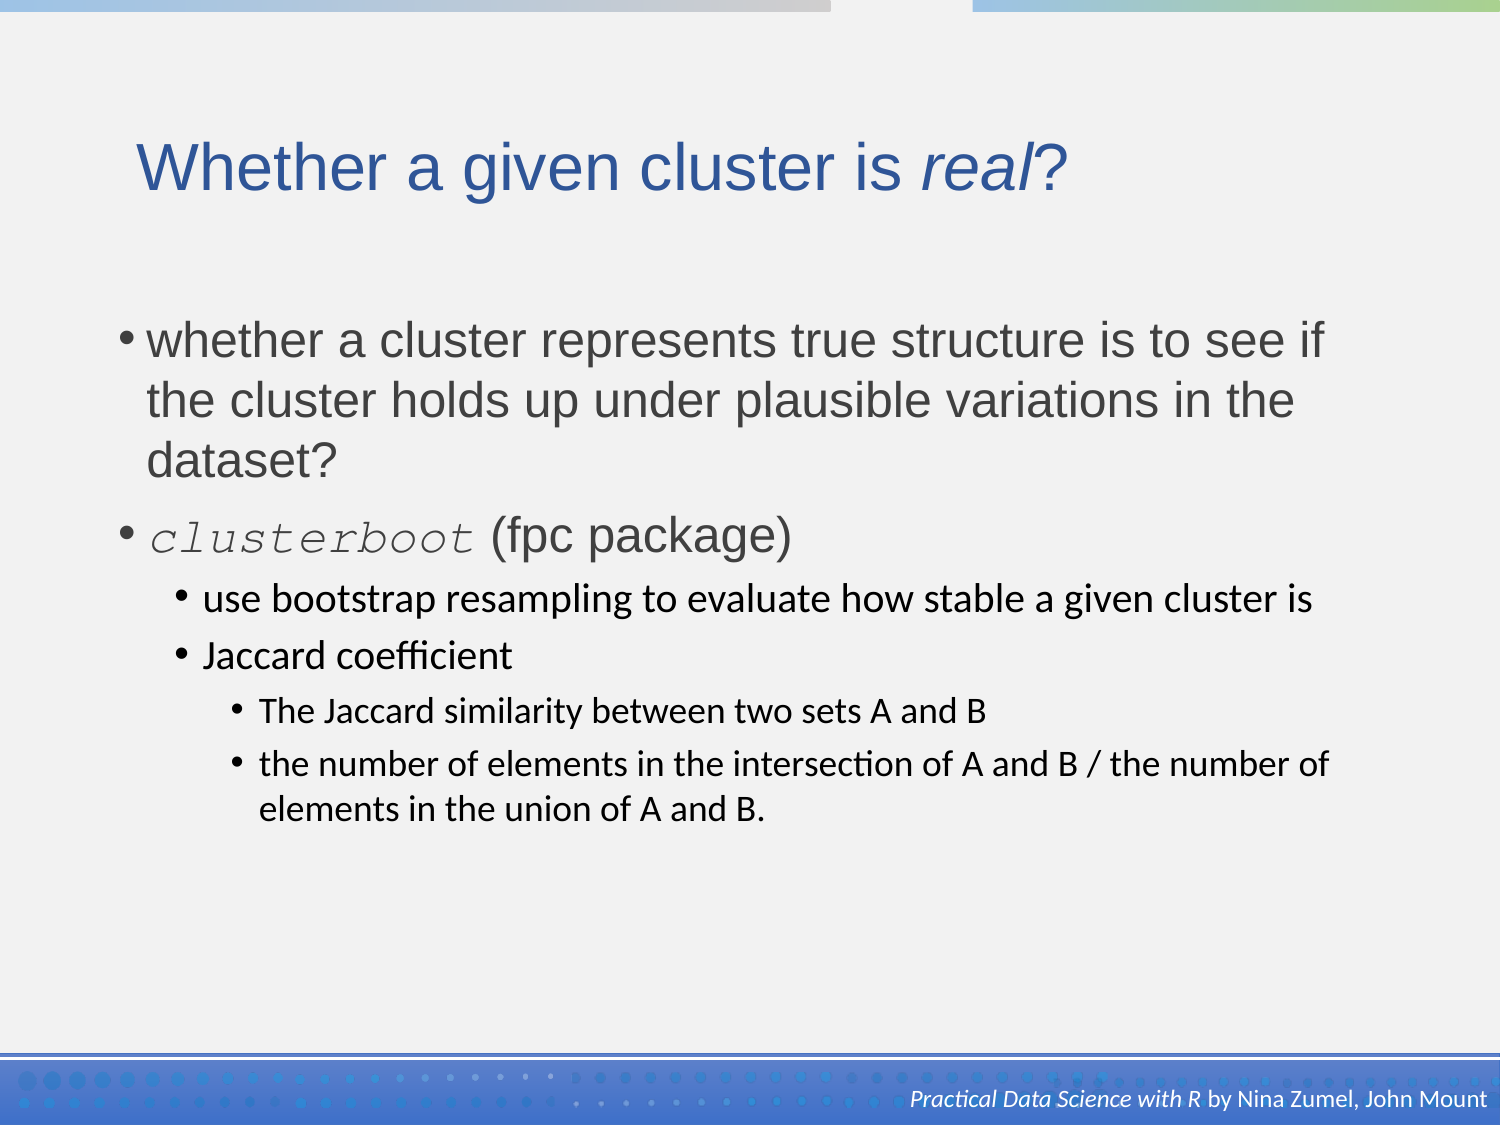

# Whether a given cluster is real?
whether a cluster represents true structure is to see if the cluster holds up under plausible variations in the dataset?
clusterboot (fpc package)
use bootstrap resampling to evaluate how stable a given cluster is
Jaccard coefficient
The Jaccard similarity between two sets A and B
the number of elements in the intersection of A and B / the number of elements in the union of A and B.
Practical Data Science with R by Nina Zumel, John Mount